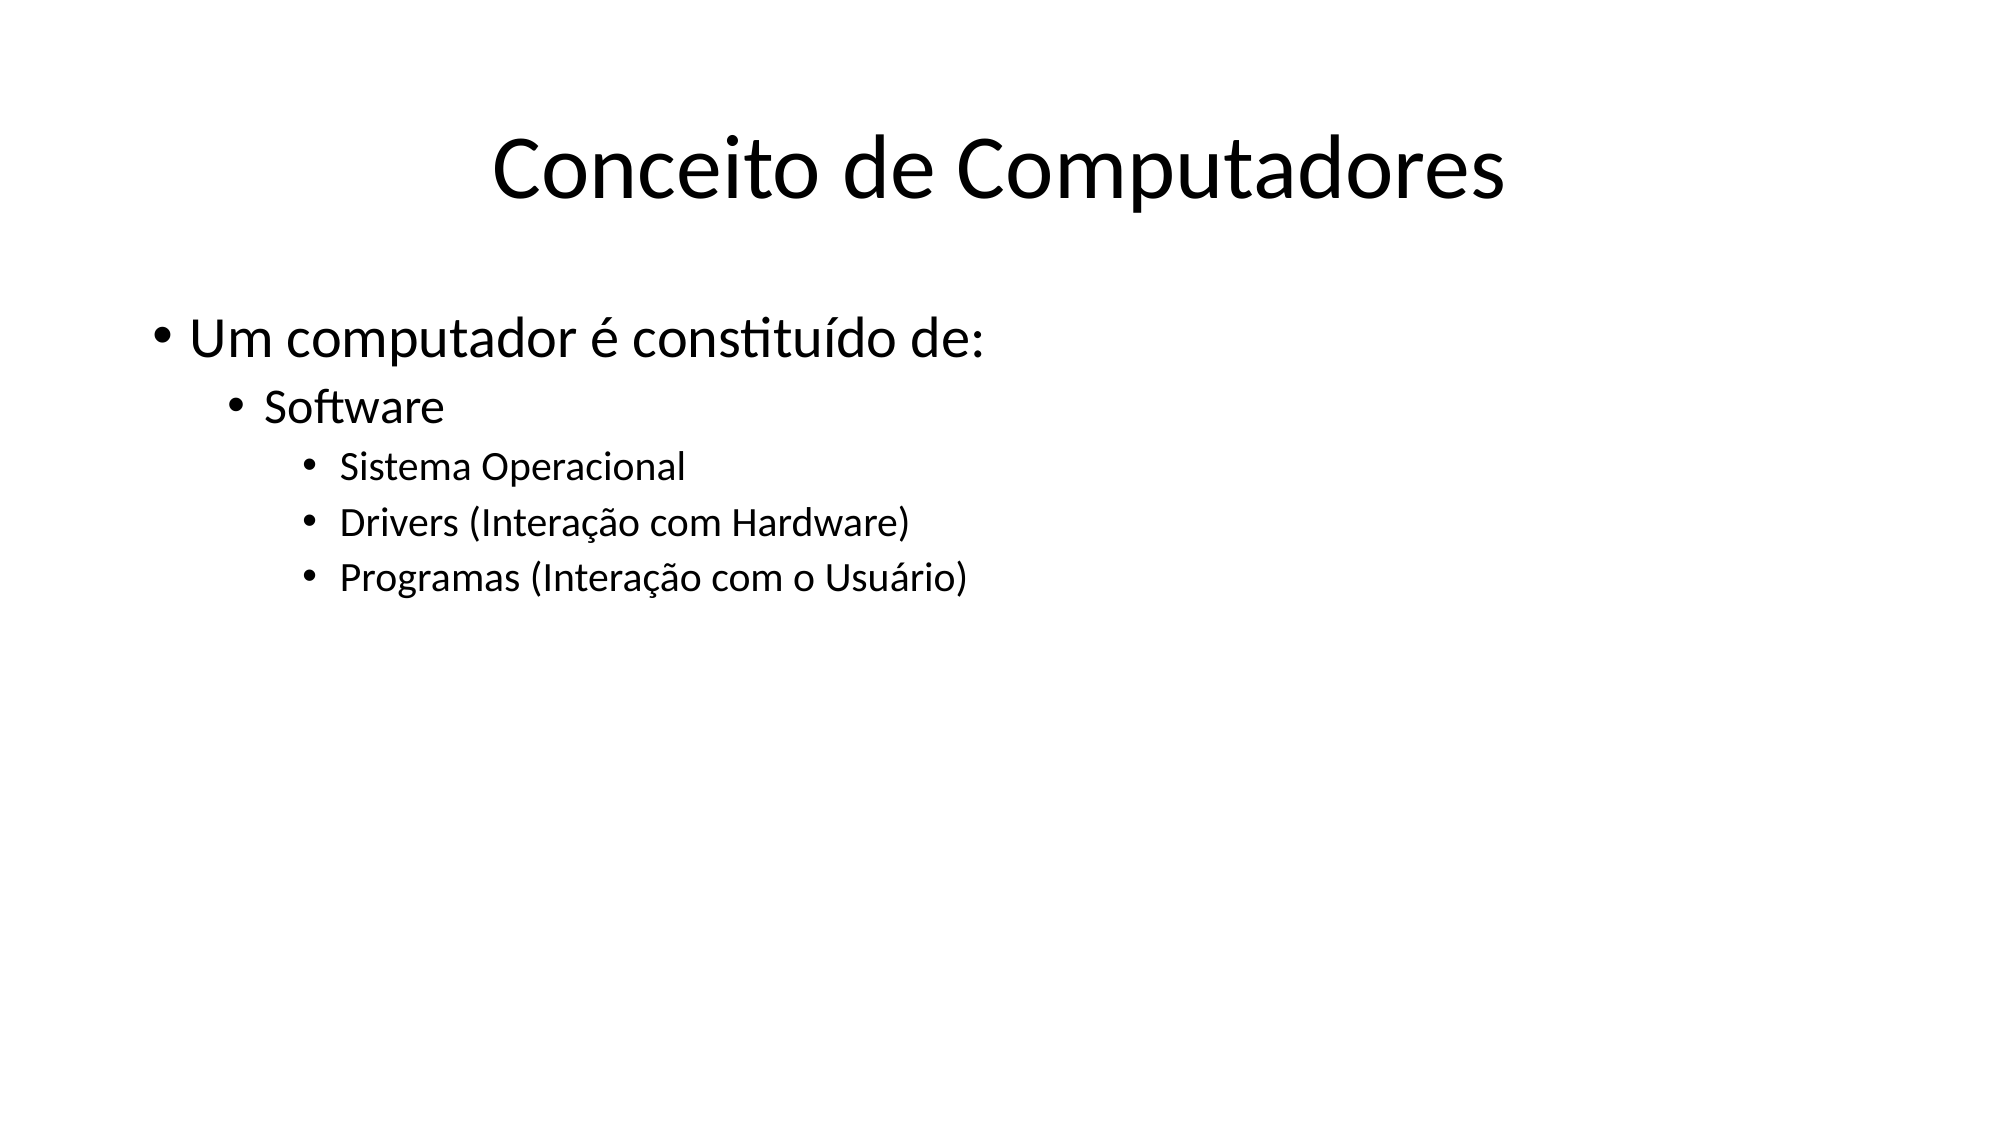

# Conceito de Computadores
Um computador é constituído de:
Software
Sistema Operacional
Drivers (Interação com Hardware)
Programas (Interação com o Usuário)